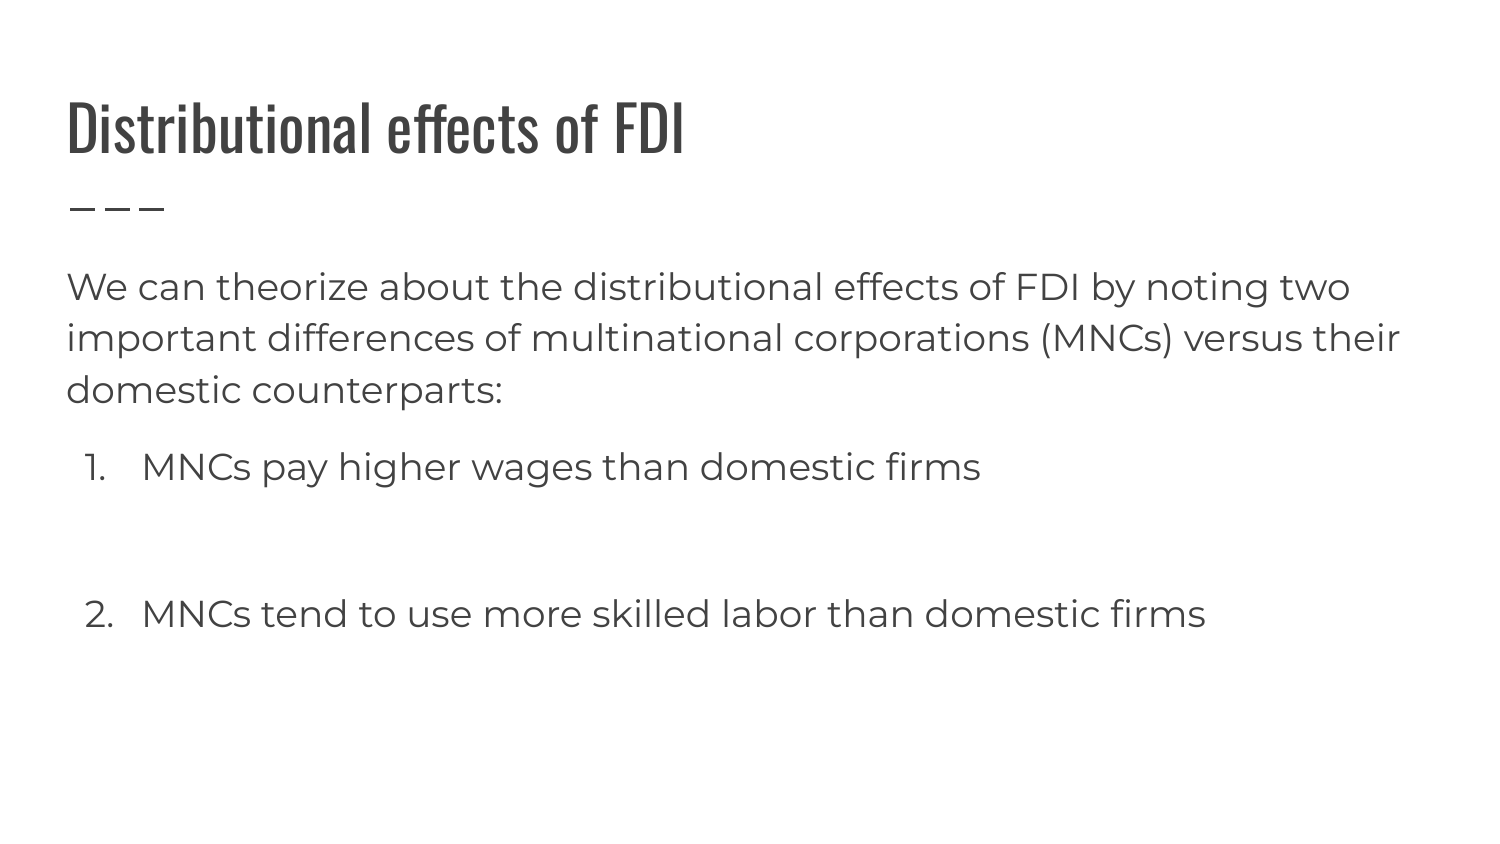

# Distributional effects of FDI
We can theorize about the distributional effects of FDI by noting two important differences of multinational corporations (MNCs) versus their domestic counterparts:
MNCs pay higher wages than domestic firms
→ workers support FDI; capitalists oppose it
MNCs tend to use more skilled labor than domestic firms
→ high-skilled workers support FDI more than less-skilled workers